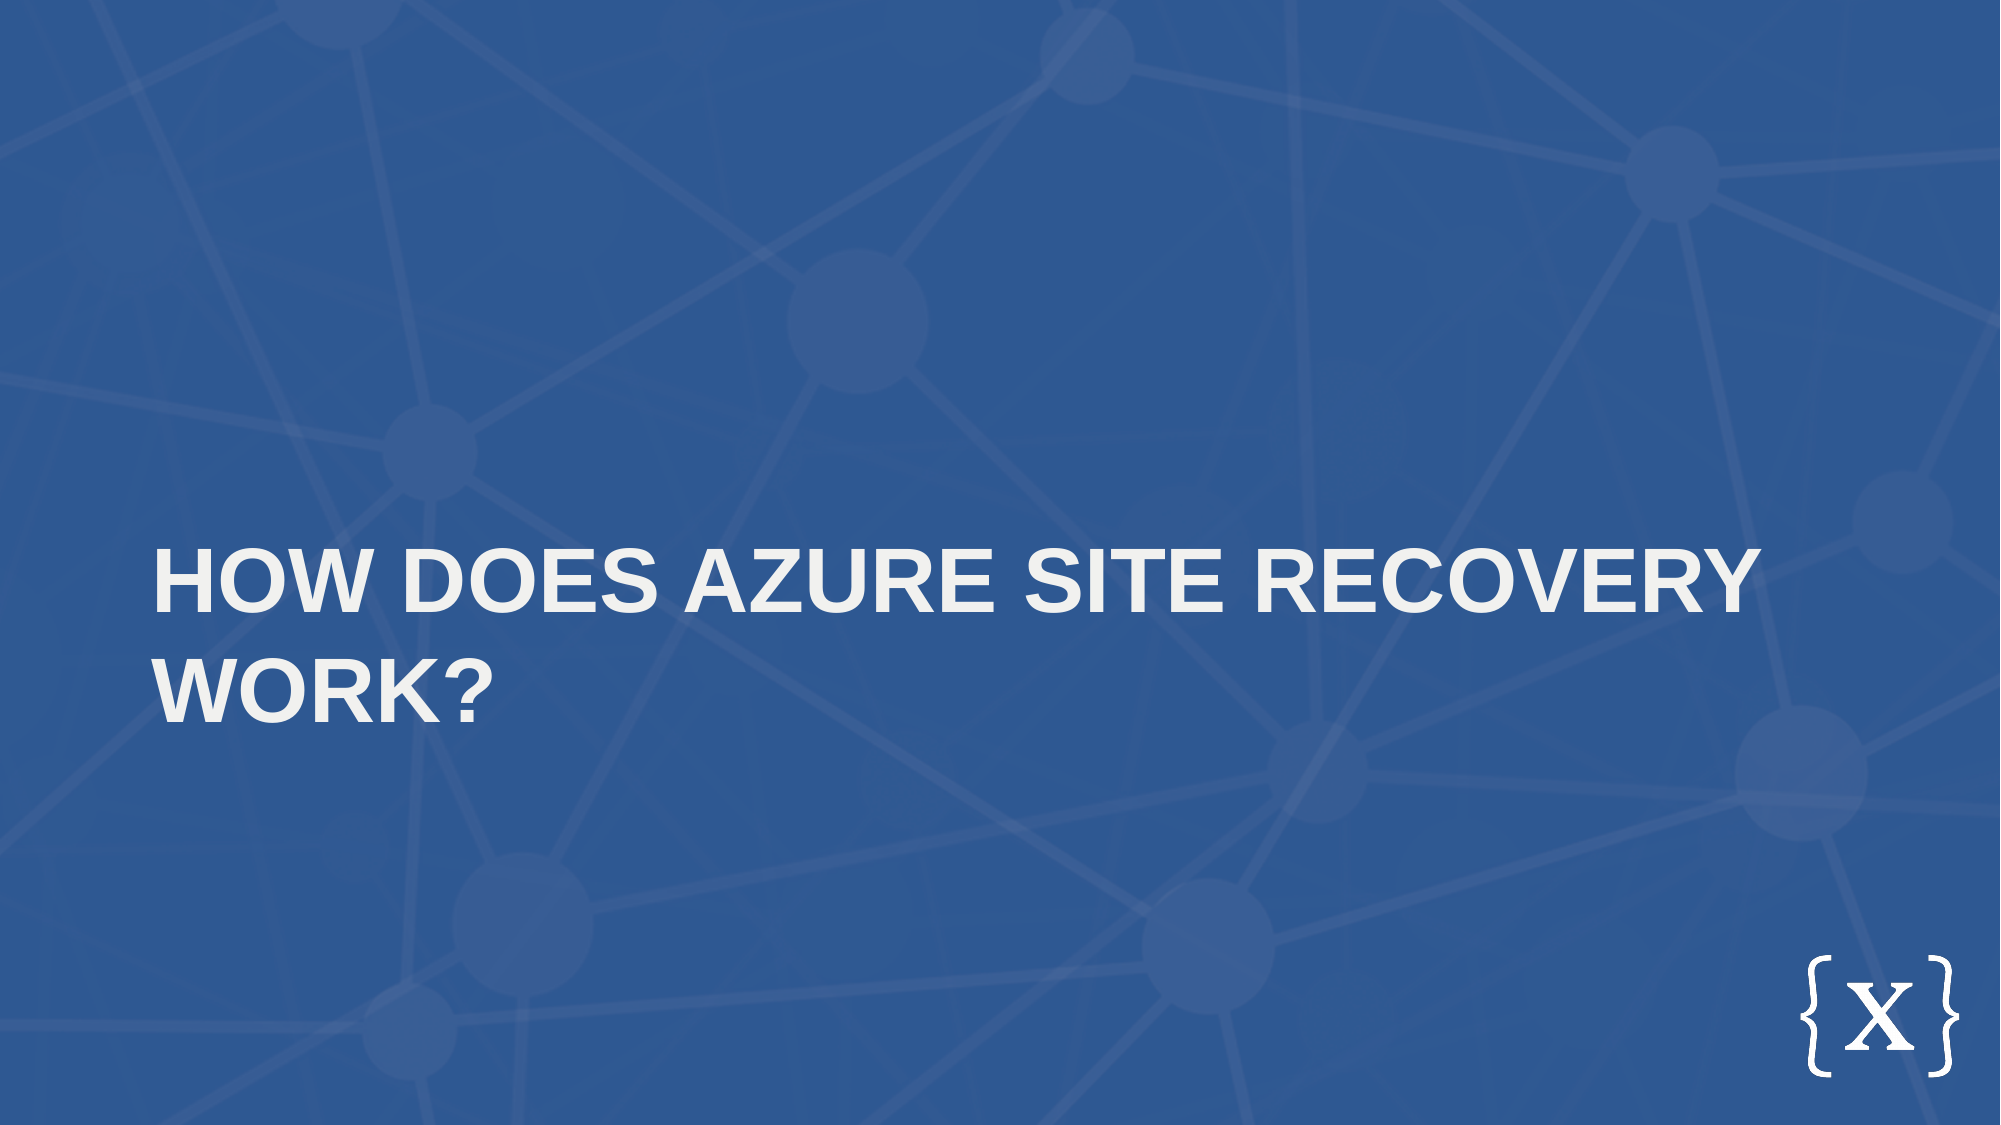

# How does azure site recovery work?